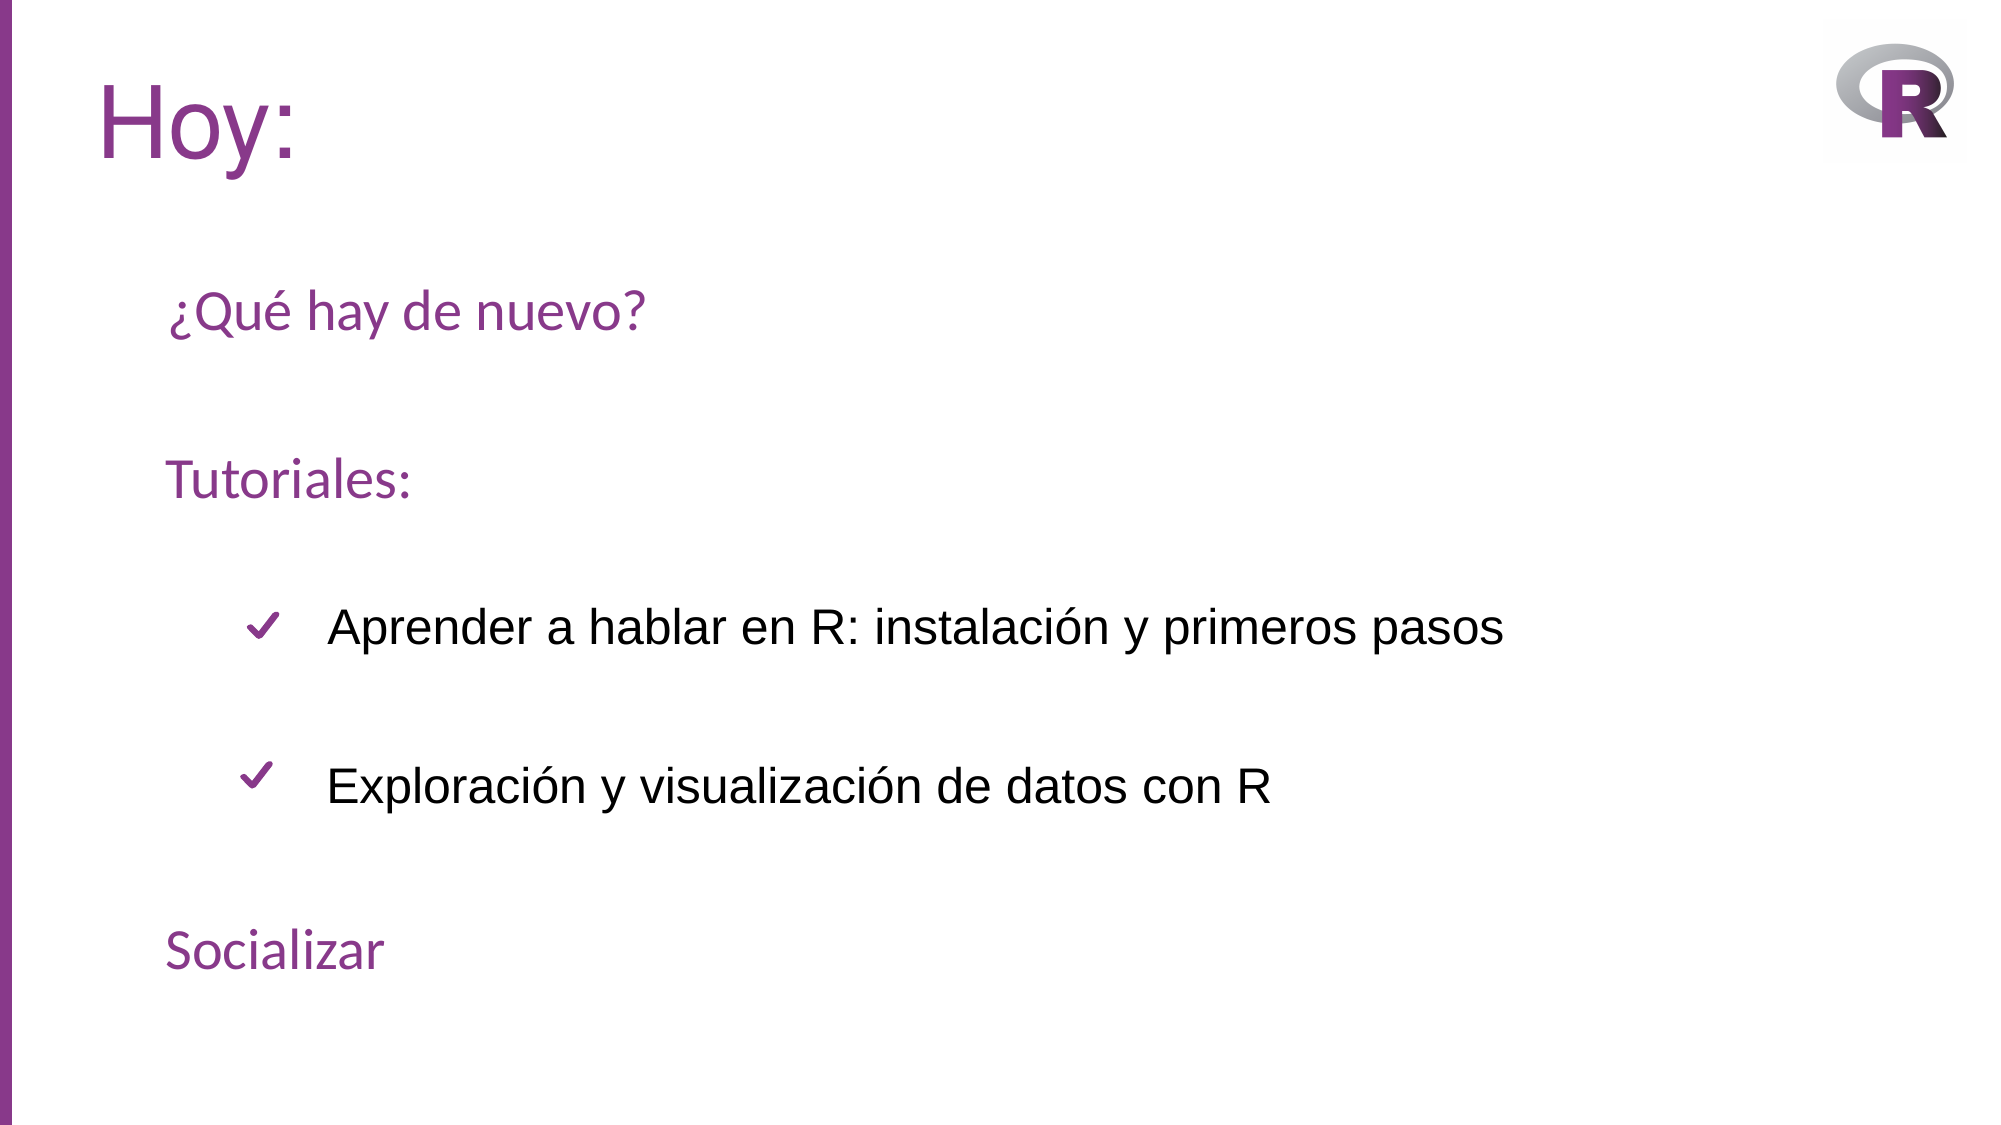

Hoy:
¿Qué hay de nuevo?
Tutoriales:
Aprender a hablar en R: instalación y primeros pasos

Exploración y visualización de datos con R

Socializar